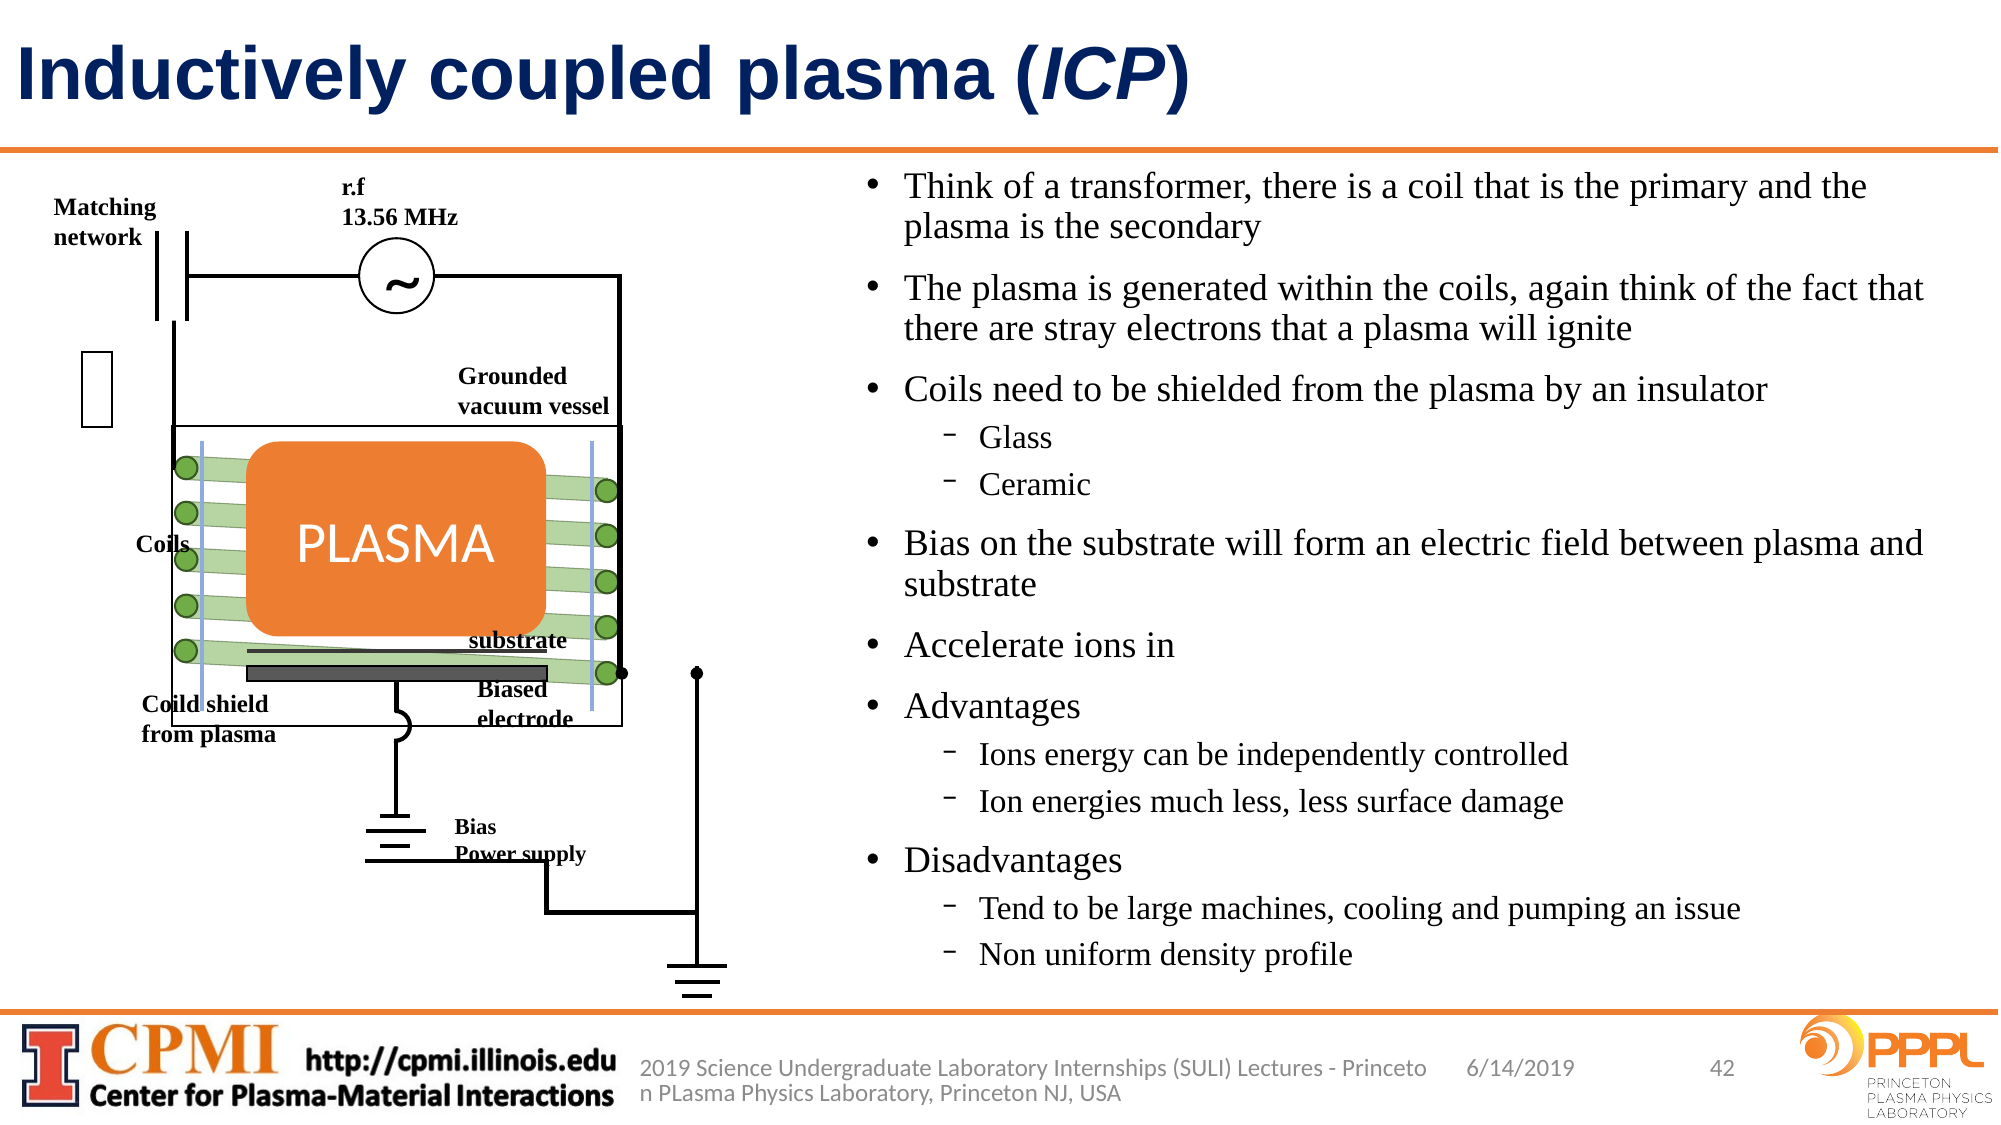

# Inductively coupled plasma (ICP)
Think of a transformer, there is a coil that is the primary and the plasma is the secondary
The plasma is generated within the coils, again think of the fact that there are stray electrons that a plasma will ignite
Coils need to be shielded from the plasma by an insulator
Glass
Ceramic
Bias on the substrate will form an electric field between plasma and substrate
Accelerate ions in
Advantages
Ions energy can be independently controlled
Ion energies much less, less surface damage
Disadvantages
Tend to be large machines, cooling and pumping an issue
Non uniform density profile
r.f
13.56 MHz
Matching network
~

Grounded vacuum vessel

PLASMA

Coils

substrate

Biased electrode

Coild shield from plasma

Bias
Power supply
2019 Science Undergraduate Laboratory Internships (SULI) Lectures - Princeton PLasma Physics Laboratory, Princeton NJ, USA
42
6/14/2019